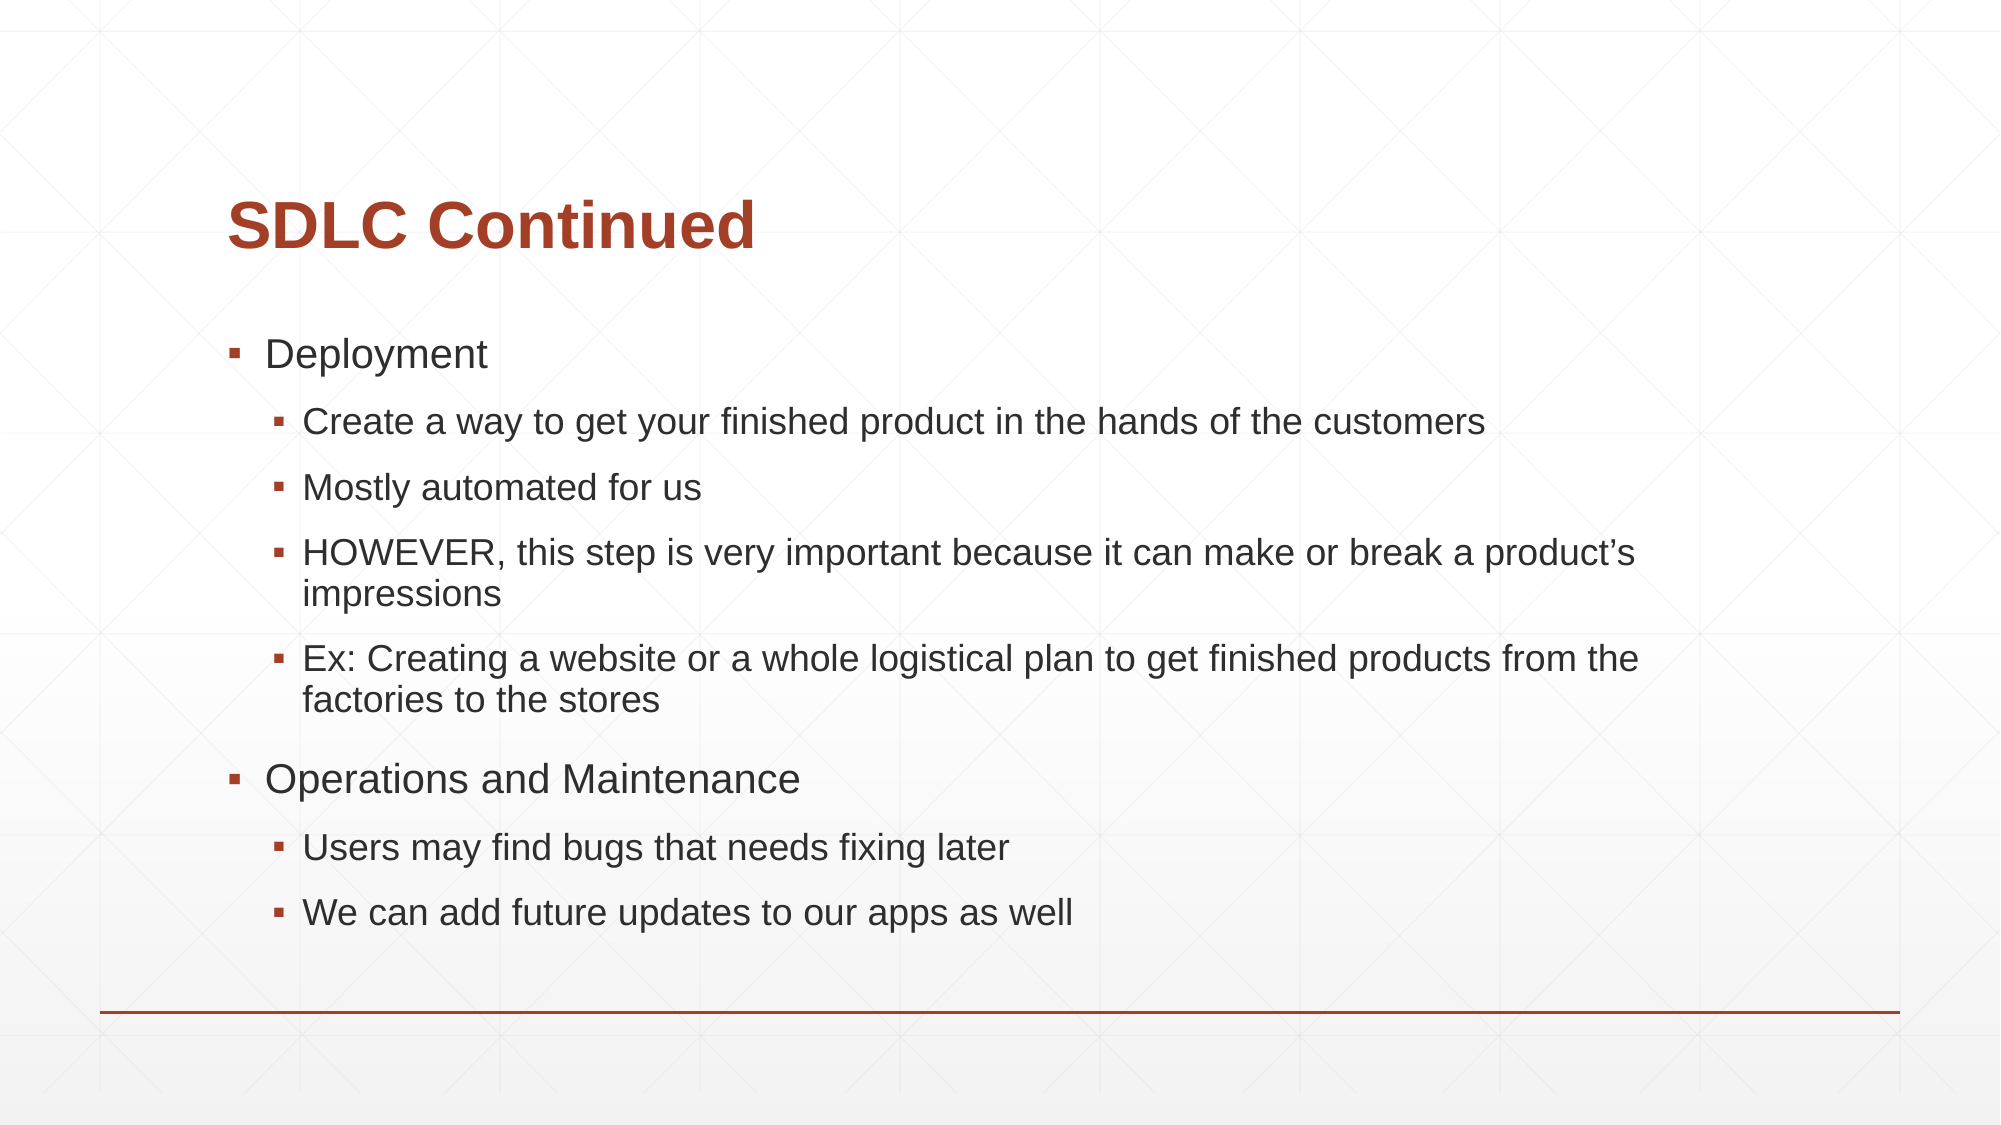

# SDLC Continued
Deployment
Create a way to get your finished product in the hands of the customers
Mostly automated for us
HOWEVER, this step is very important because it can make or break a product’s impressions
Ex: Creating a website or a whole logistical plan to get finished products from the factories to the stores
Operations and Maintenance
Users may find bugs that needs fixing later
We can add future updates to our apps as well